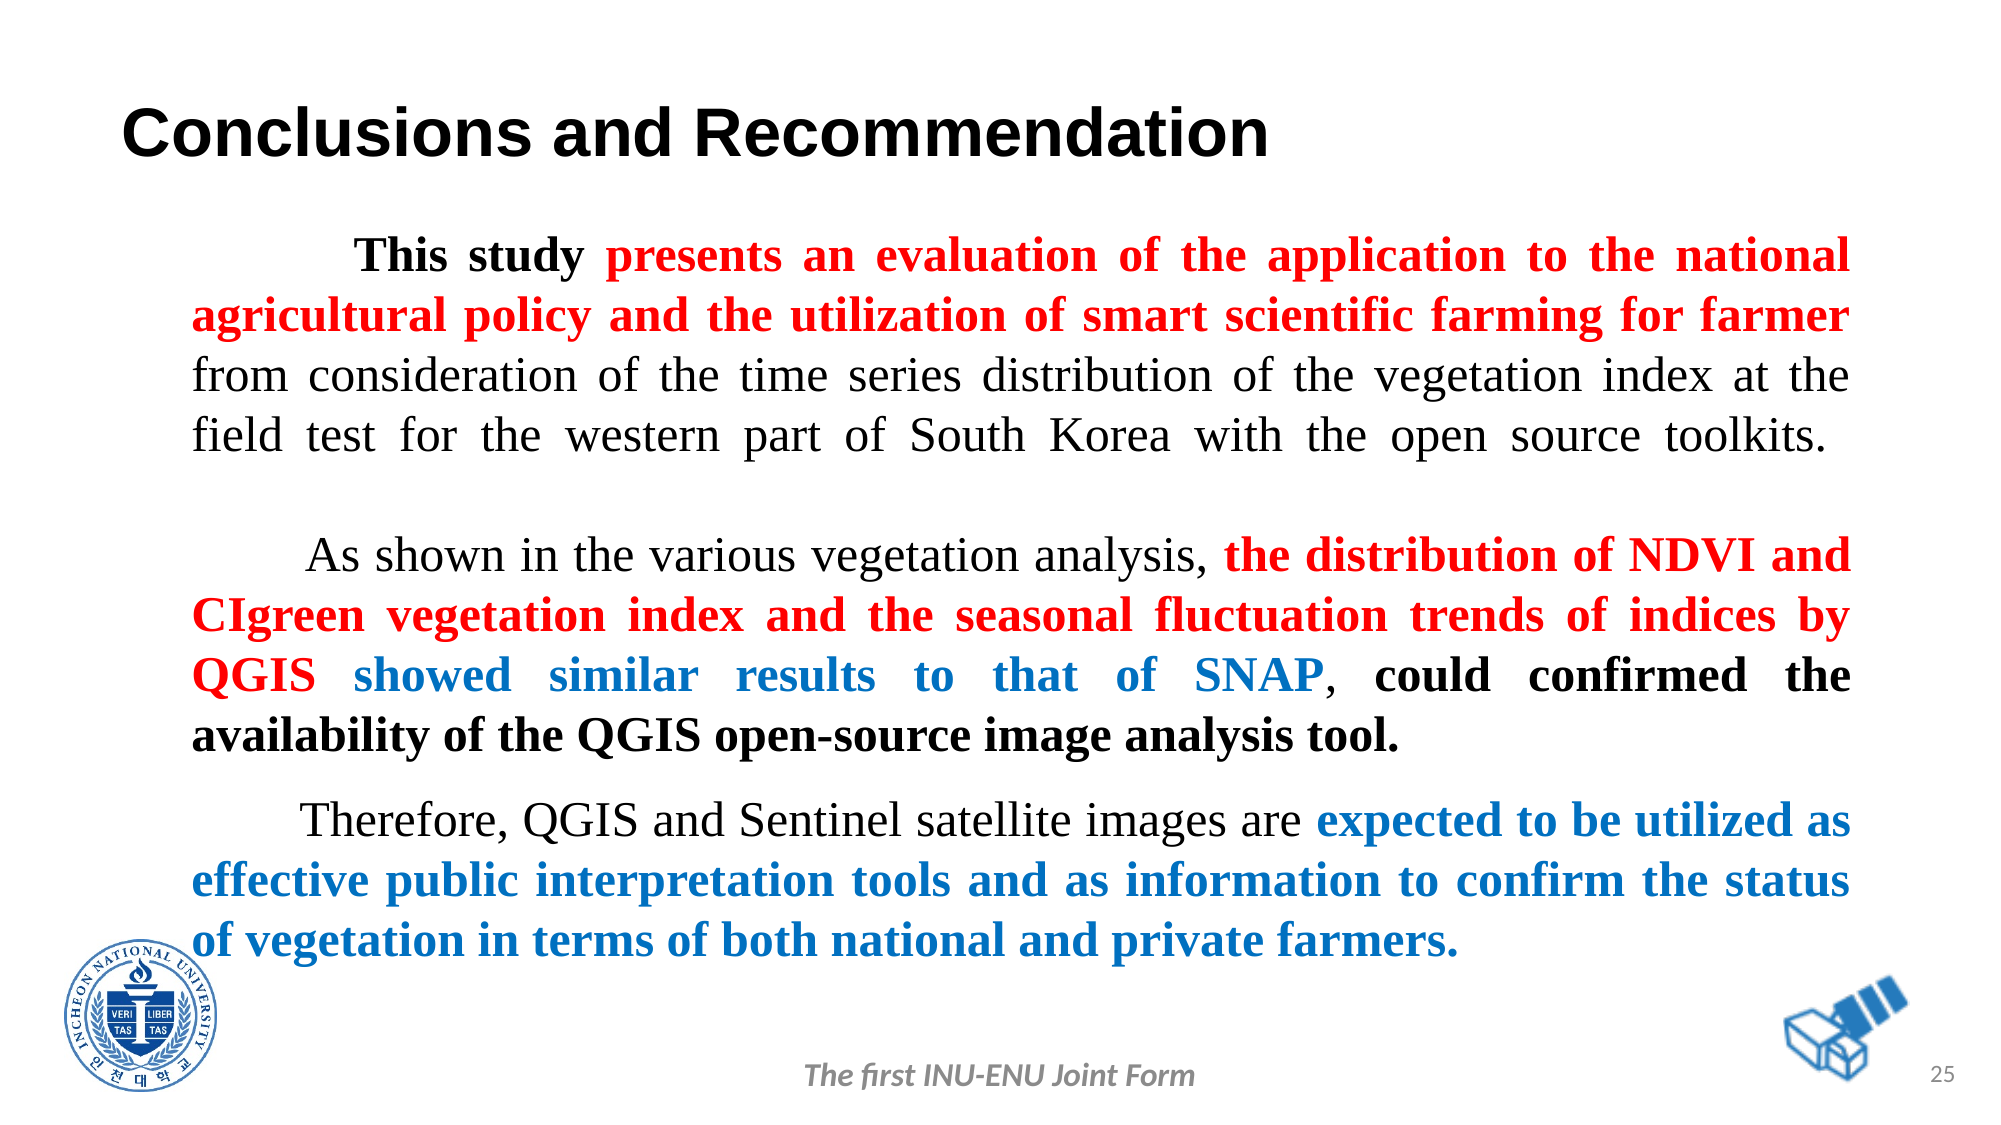

Conclusions and Recommendation
        This study presents an evaluation of the application to the national agricultural policy and the utilization of smart scientific farming for farmer from consideration of the time series distribution of the vegetation index at the field test for the western part of South Korea with the open source toolkits.
        As shown in the various vegetation analysis, the distribution of NDVI and CIgreen vegetation index and the seasonal fluctuation trends of indices by QGIS showed similar results to that of SNAP, could confirmed the availability of the QGIS open-source image analysis tool.
        Therefore, QGIS and Sentinel satellite images are expected to be utilized as effective public interpretation tools and as information to confirm the status of vegetation in terms of both national and private farmers.
The first INU-ENU Joint Form
25